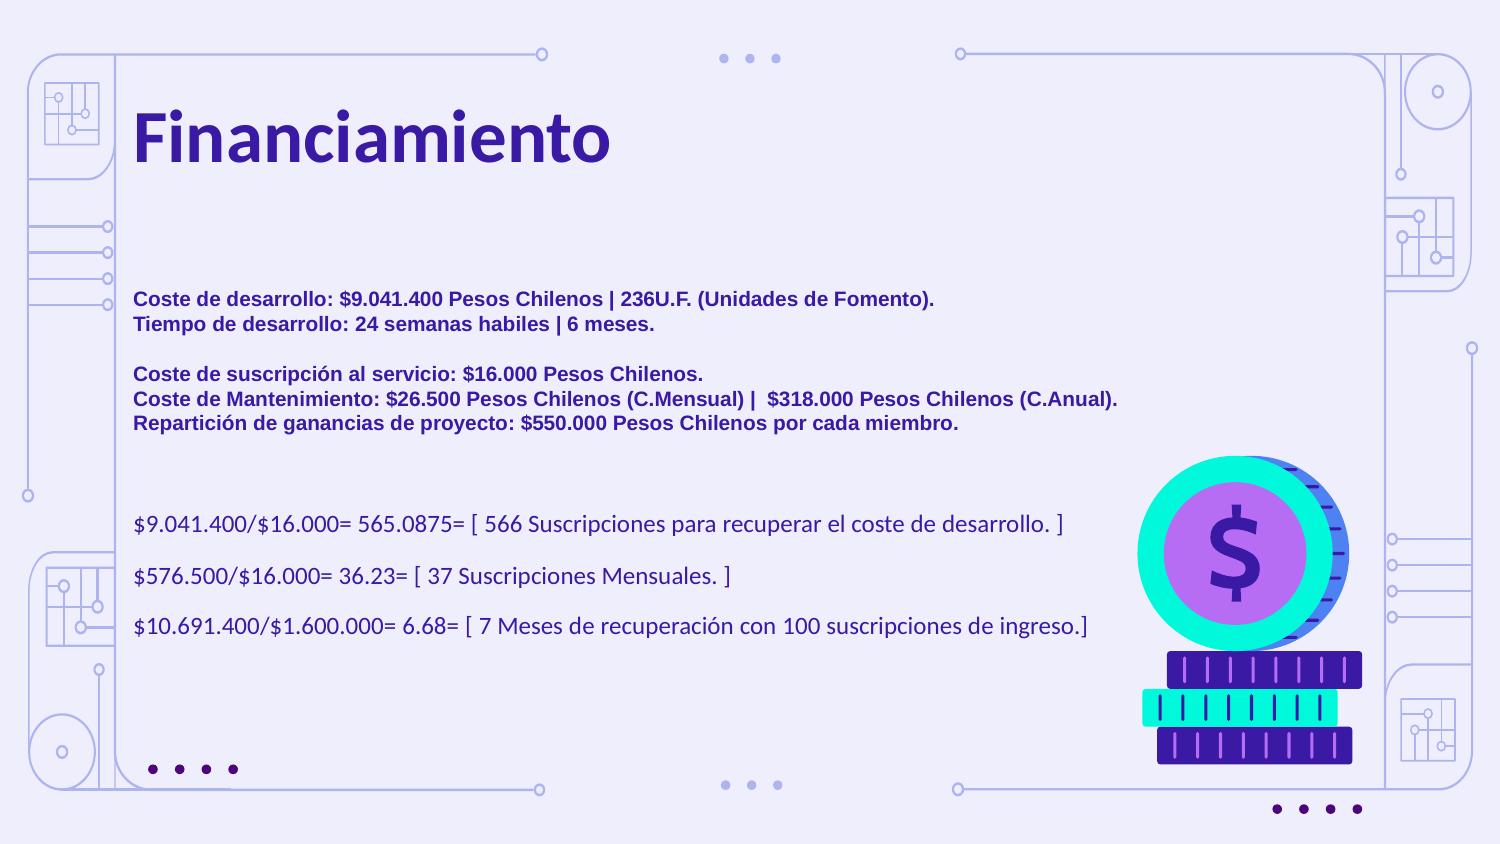

# Financiamiento
Coste de desarrollo: $9.041.400 Pesos Chilenos | 236U.F. (Unidades de Fomento).
Tiempo de desarrollo: 24 semanas habiles | 6 meses.

Coste de suscripción al servicio: $16.000 Pesos Chilenos.
Coste de Mantenimiento: $26.500 Pesos Chilenos (C.Mensual) |  $318.000 Pesos Chilenos (C.Anual).
Repartición de ganancias de proyecto: $550.000 Pesos Chilenos por cada miembro.

$9.041.400/$16.000= 565.0875= [ 566 Suscripciones para recuperar el coste de desarrollo. ]
$576.500/$16.000= 36.23= [ 37 Suscripciones Mensuales. ]
$10.691.400/$1.600.000= 6.68= [ 7 Meses de recuperación con 100 suscripciones de ingreso.]